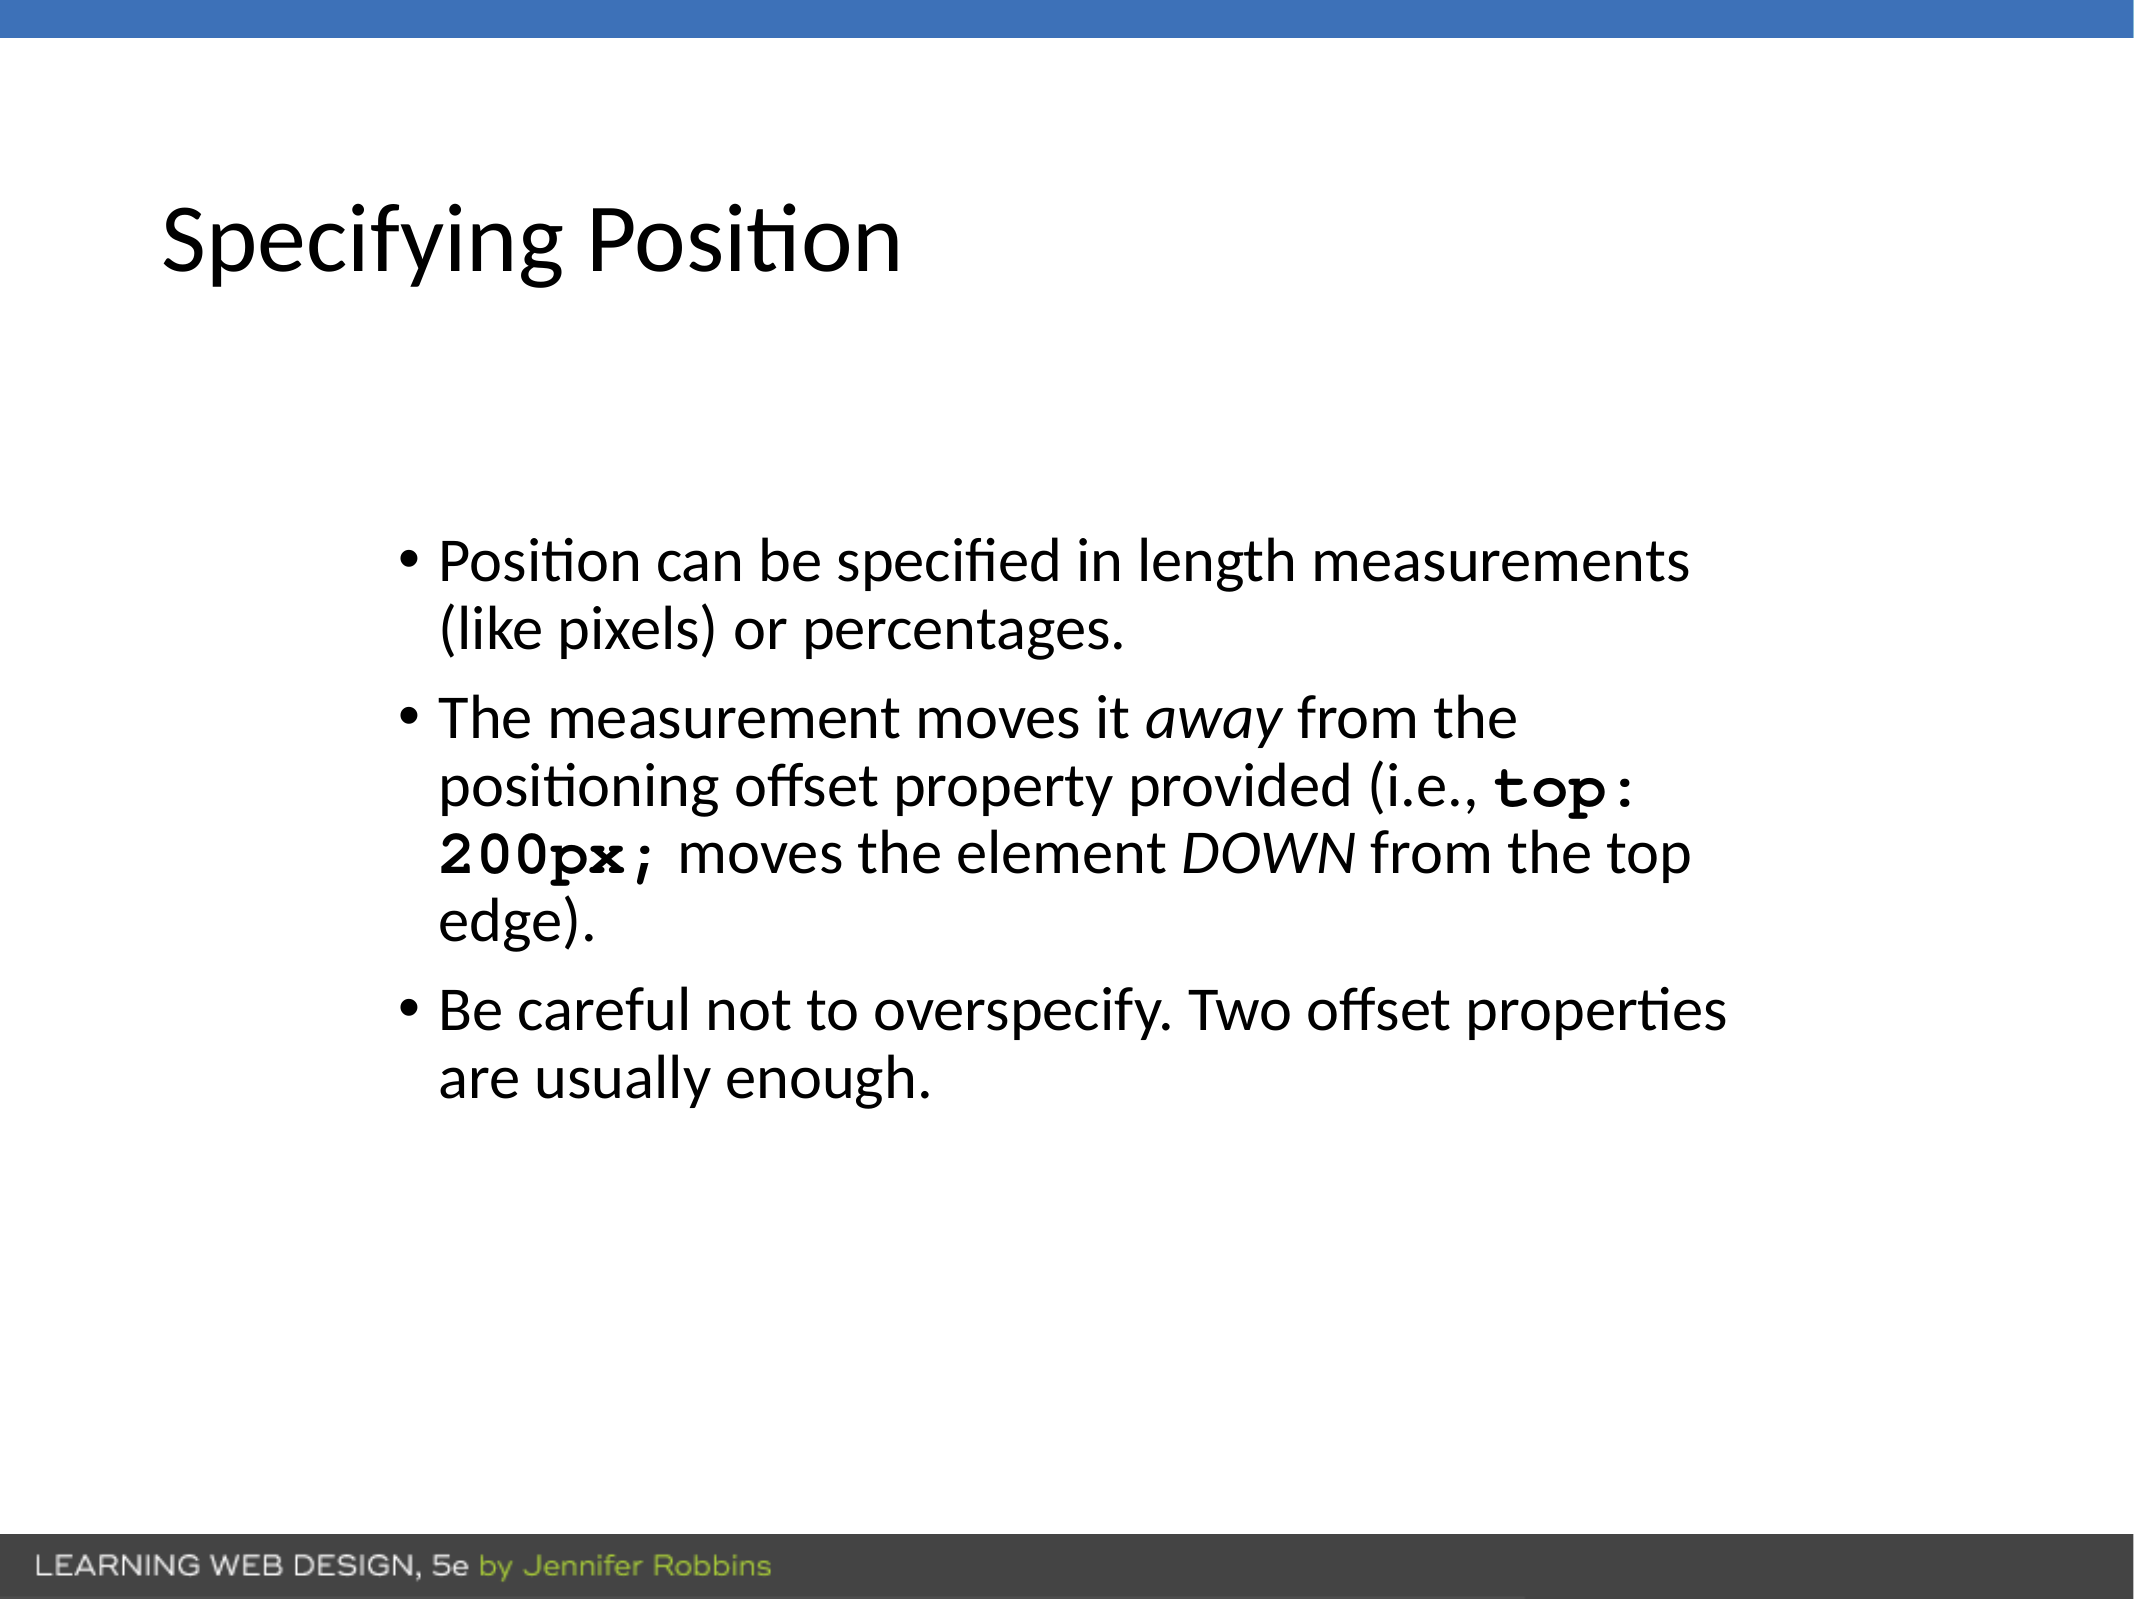

# Specifying Position
Position can be specified in length measurements (like pixels) or percentages.
The measurement moves it away from the positioning offset property provided (i.e., top: 200px; moves the element DOWN from the top edge).
Be careful not to overspecify. Two offset properties are usually enough.